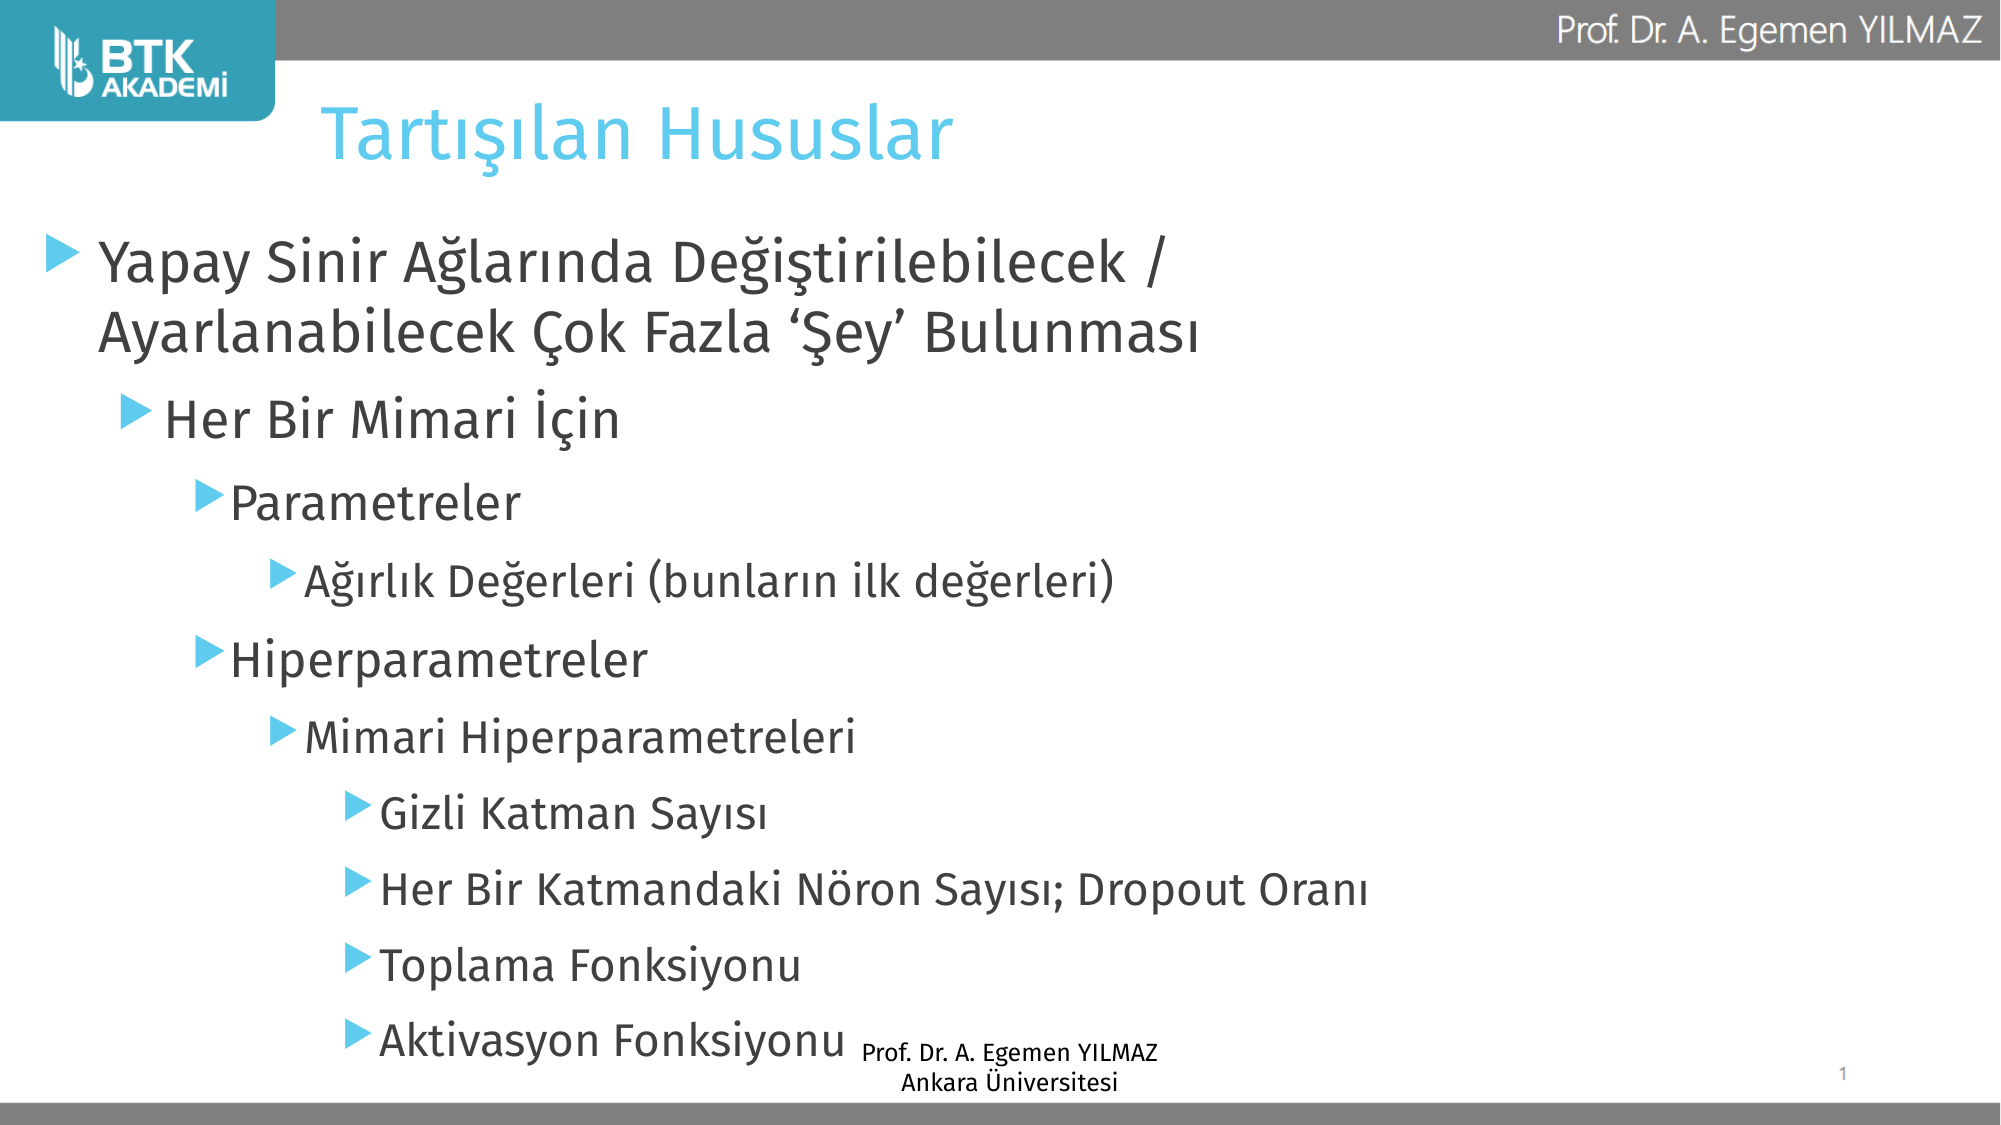

# Tartışılan Hususlar
Yapay Sinir Ağlarında Değiştirilebilecek / Ayarlanabilecek Çok Fazla ‘Şey’ Bulunması
Her Bir Mimari İçin
Parametreler
Ağırlık Değerleri (bunların ilk değerleri)
Hiperparametreler
Mimari Hiperparametreleri
Gizli Katman Sayısı
Her Bir Katmandaki Nöron Sayısı; Dropout Oranı
Toplama Fonksiyonu
Aktivasyon Fonksiyonu

Prof. Dr. A. Egemen YILMAZ
Ankara Üniversitesi